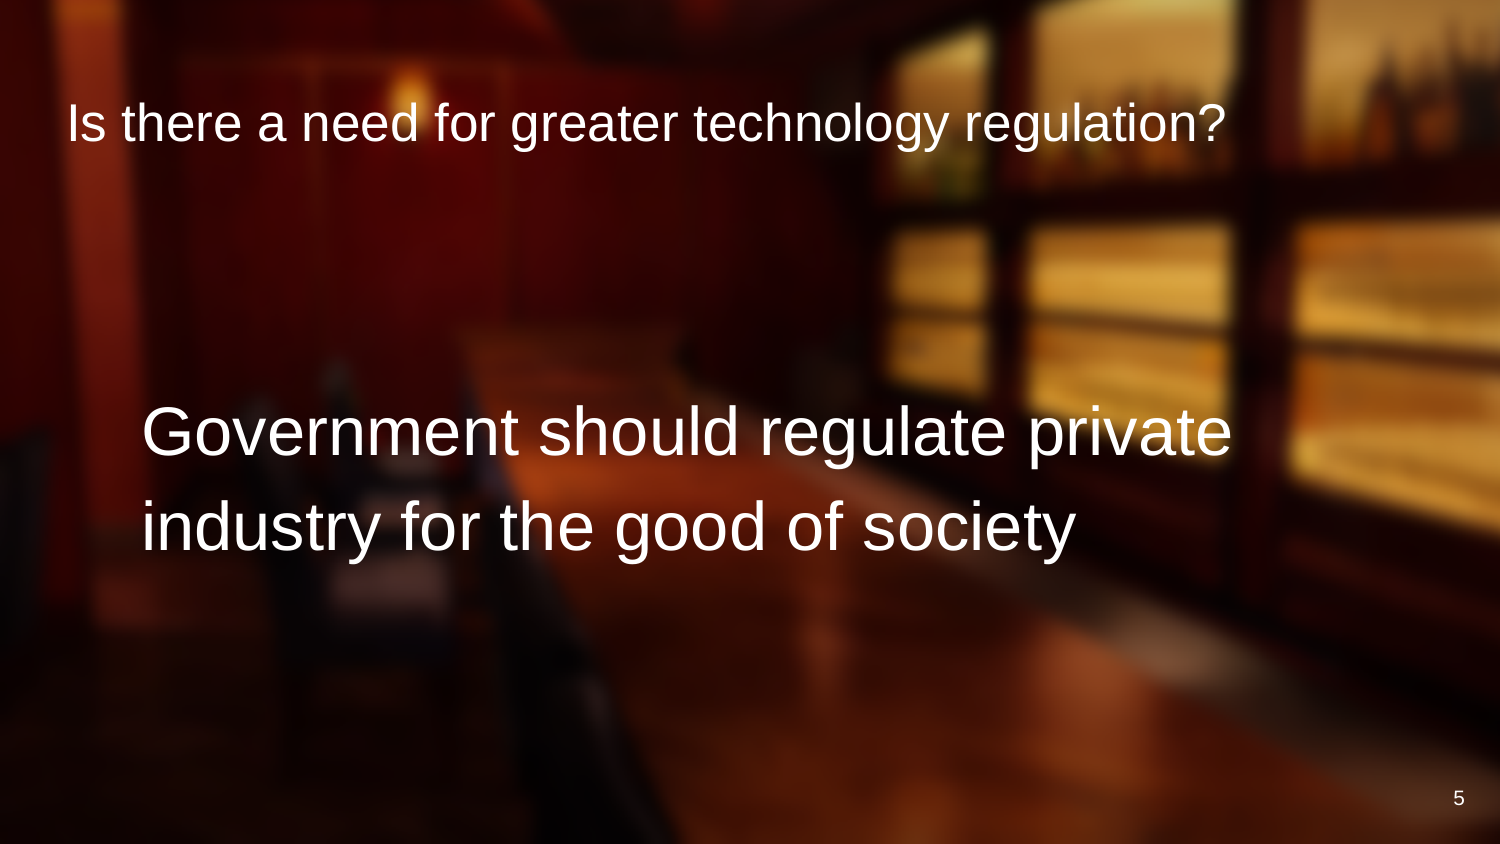

# Is there a need for greater technology regulation?
Government should regulate private industry for the good of society
5